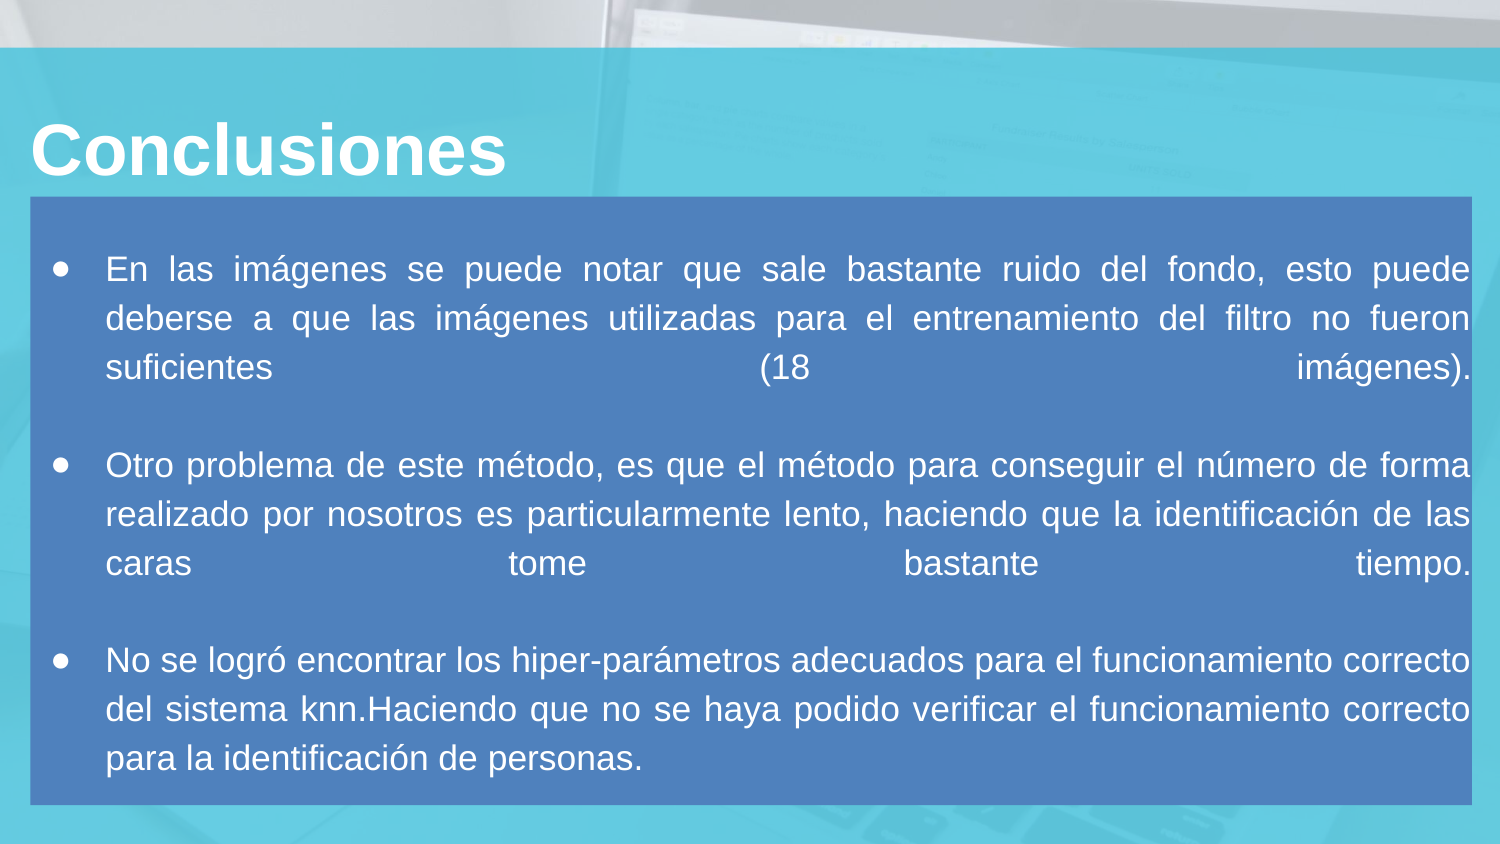

Conclusiones

En las imágenes se puede notar que sale bastante ruido del fondo, esto puede deberse a que las imágenes utilizadas para el entrenamiento del filtro no fueron suficientes (18 imágenes).
Otro problema de este método, es que el método para conseguir el número de forma realizado por nosotros es particularmente lento, haciendo que la identificación de las caras tome bastante tiempo.
No se logró encontrar los hiper-parámetros adecuados para el funcionamiento correcto del sistema knn.Haciendo que no se haya podido verificar el funcionamiento correcto para la identificación de personas.